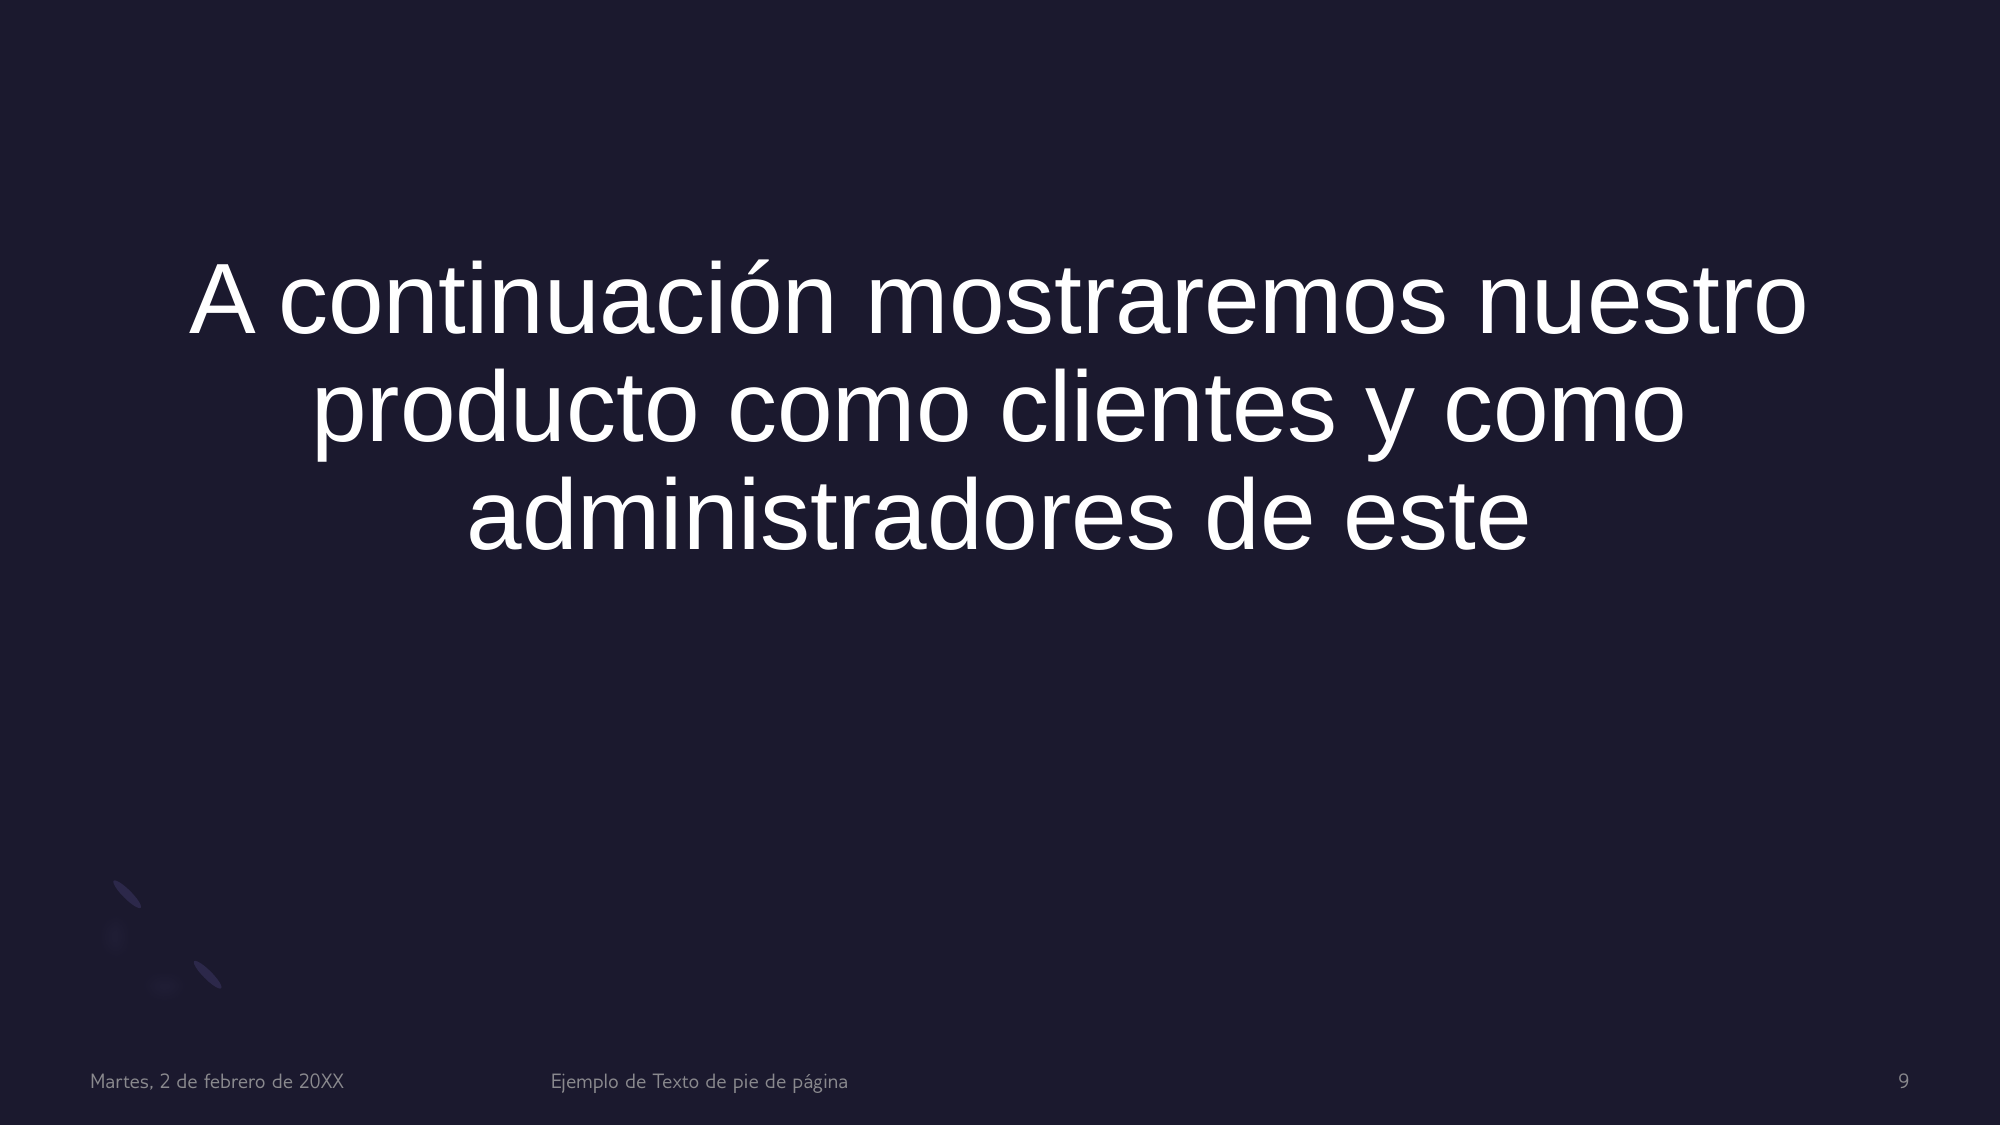

# A continuación mostraremos nuestro producto como clientes y como administradores de este

Martes, 2 de febrero de 20XX
Ejemplo de Texto de pie de página
9